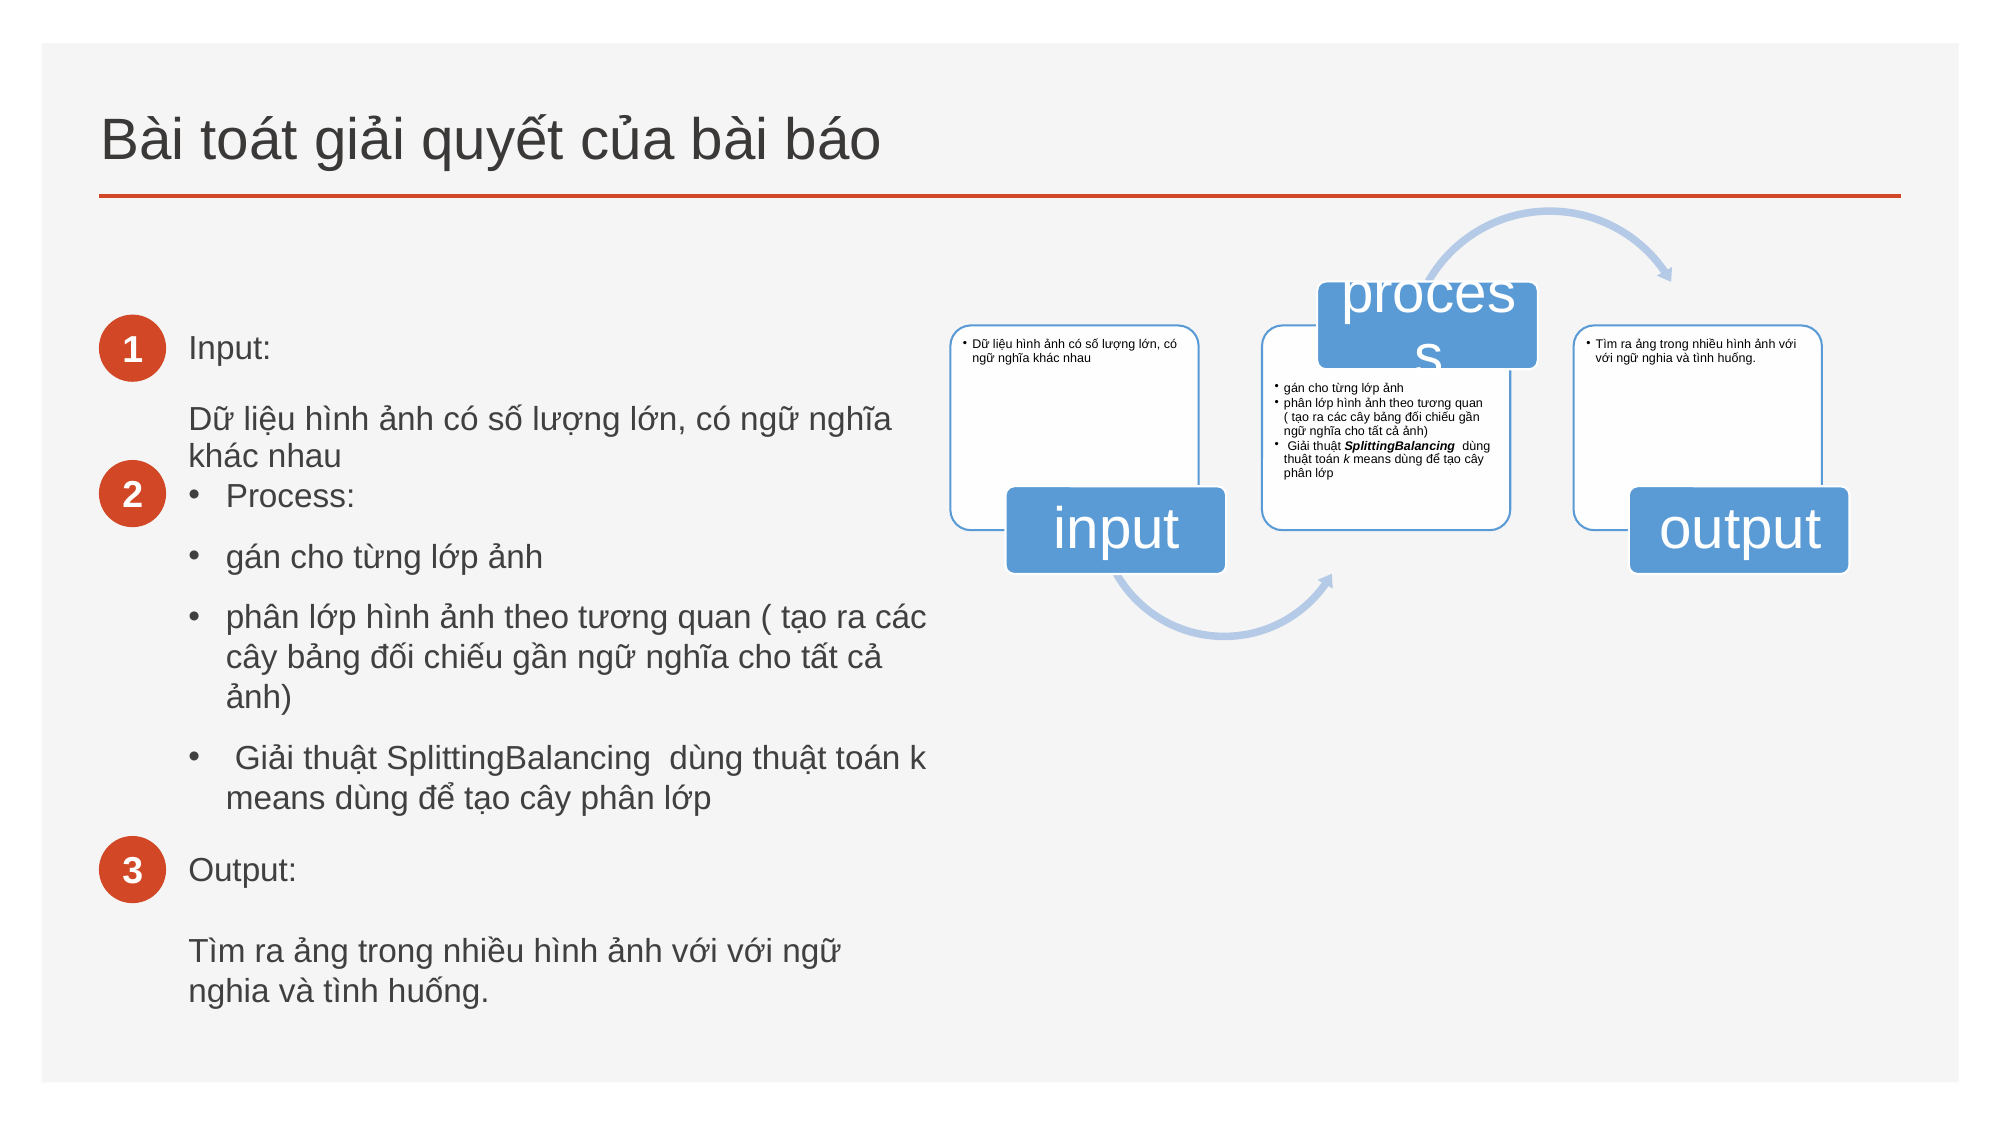

# Bài toát giải quyết của bài báo
Dữ liệu hình ảnh có số lượng lớn, có ngữ nghĩa khác nhau
input
gán cho từng lớp ảnh
phân lớp hình ảnh theo tương quan ( tạo ra các cây bảng đối chiếu gần ngữ nghĩa cho tất cả ảnh)
 Giải thuật SplittingBalancing  dùng thuật toán k means dùng để tạo cây phân lớp
process
Tìm ra ảng trong nhiều hình ảnh với với ngữ nghia và tình huống.
output

1
Input:
Dữ liệu hình ảnh có số lượng lớn, có ngữ nghĩa khác nhau

2
Process:
gán cho từng lớp ảnh
phân lớp hình ảnh theo tương quan ( tạo ra các cây bảng đối chiếu gần ngữ nghĩa cho tất cả ảnh)
 Giải thuật SplittingBalancing  dùng thuật toán k means dùng để tạo cây phân lớp

3
Output:
Tìm ra ảng trong nhiều hình ảnh với với ngữ nghia và tình huống.